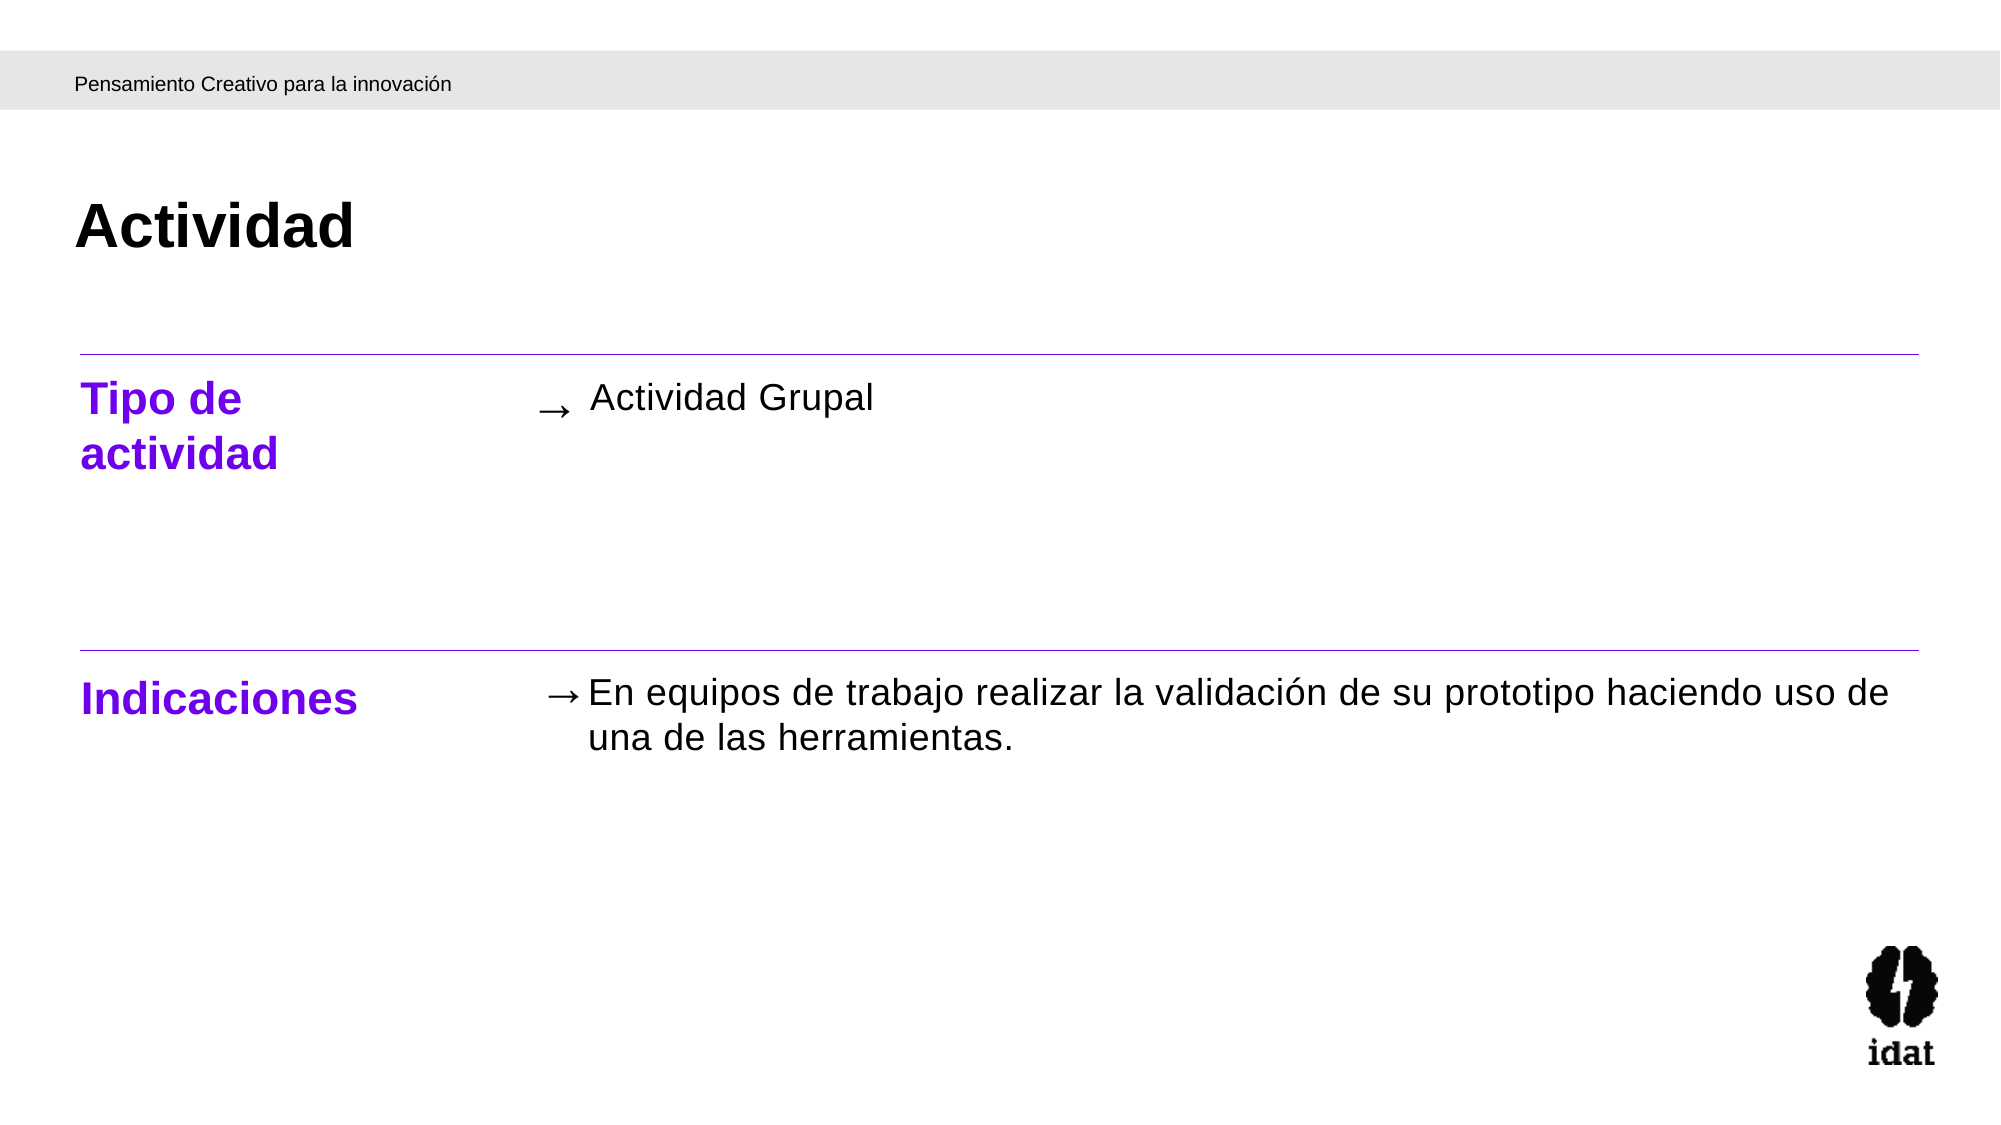

Pensamiento Creativo para la innovación
Actividad
Actividad Grupal
En equipos de trabajo realizar la validación de su prototipo haciendo uso de una de las herramientas.